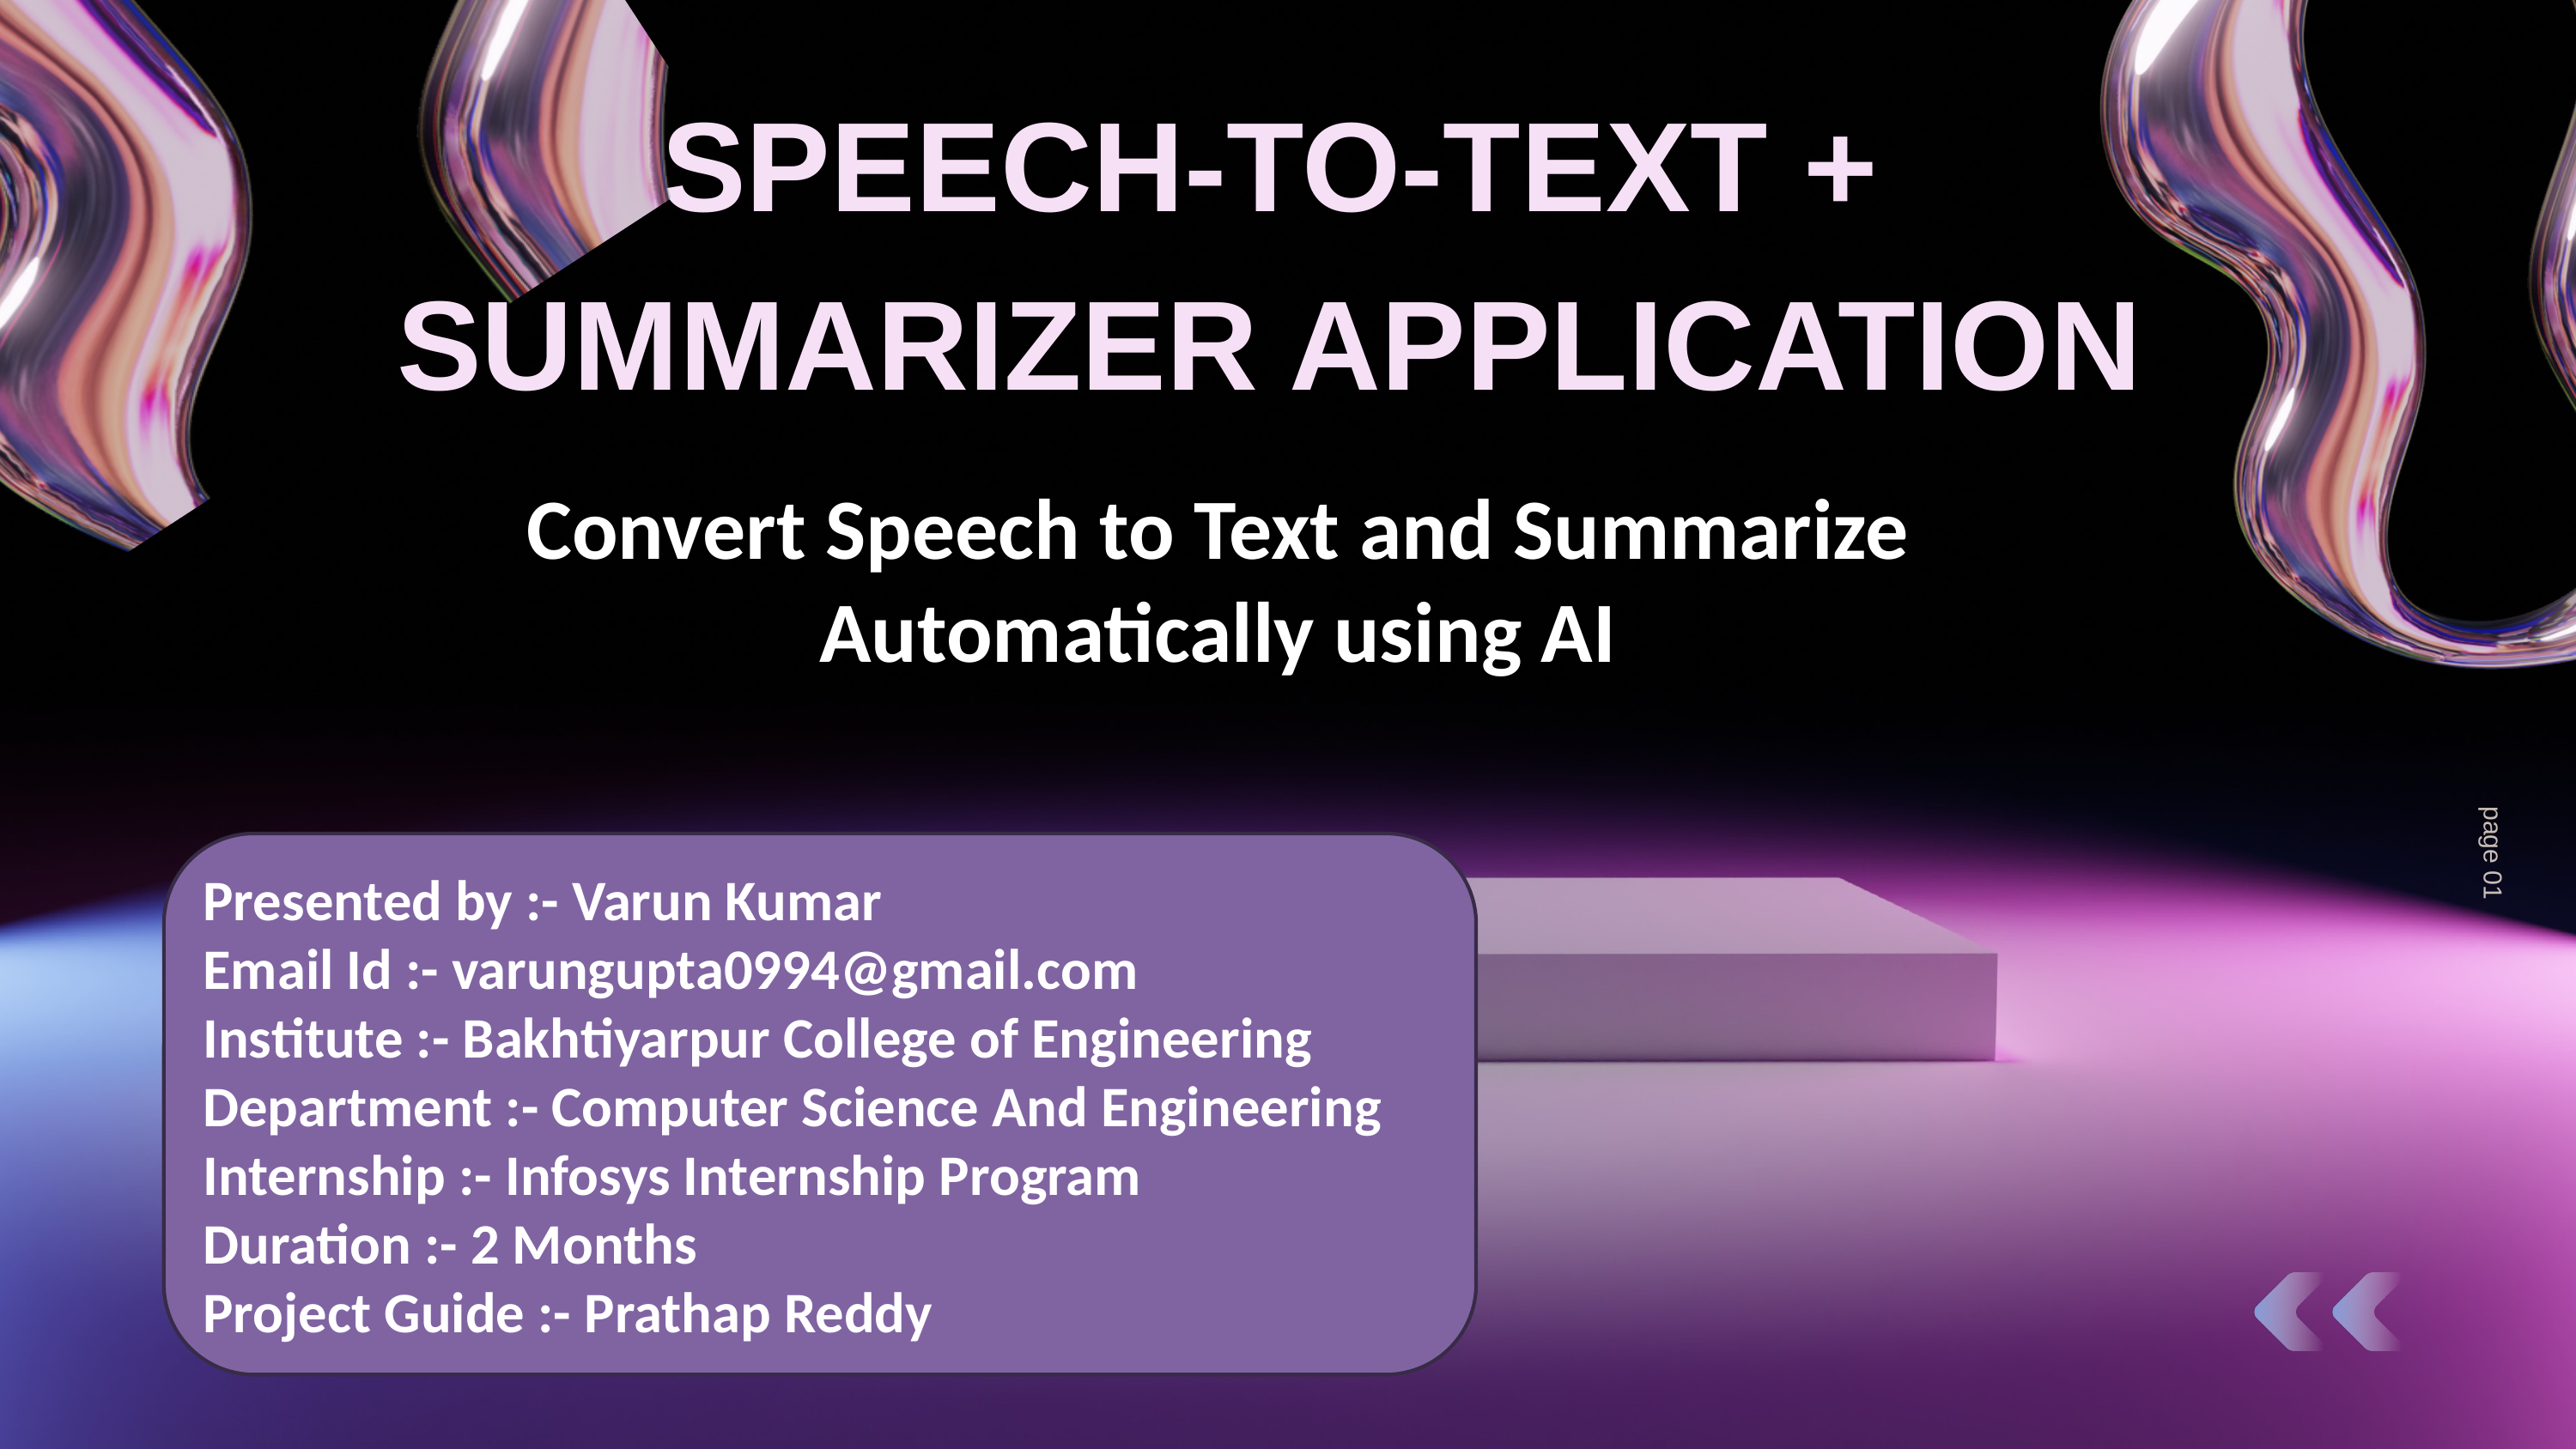

SPEECH-TO-TEXT + SUMMARIZER APPLICATION
Convert Speech to Text and Summarize Automatically using AI

Presented by :- Varun Kumar
Email Id :- varungupta0994@gmail.com
Institute :- Bakhtiyarpur College of Engineering
Department :- Computer Science And Engineering
Internship :- Infosys Internship Program
Duration :- 2 Months
Project Guide :- Prathap Reddy

page 01